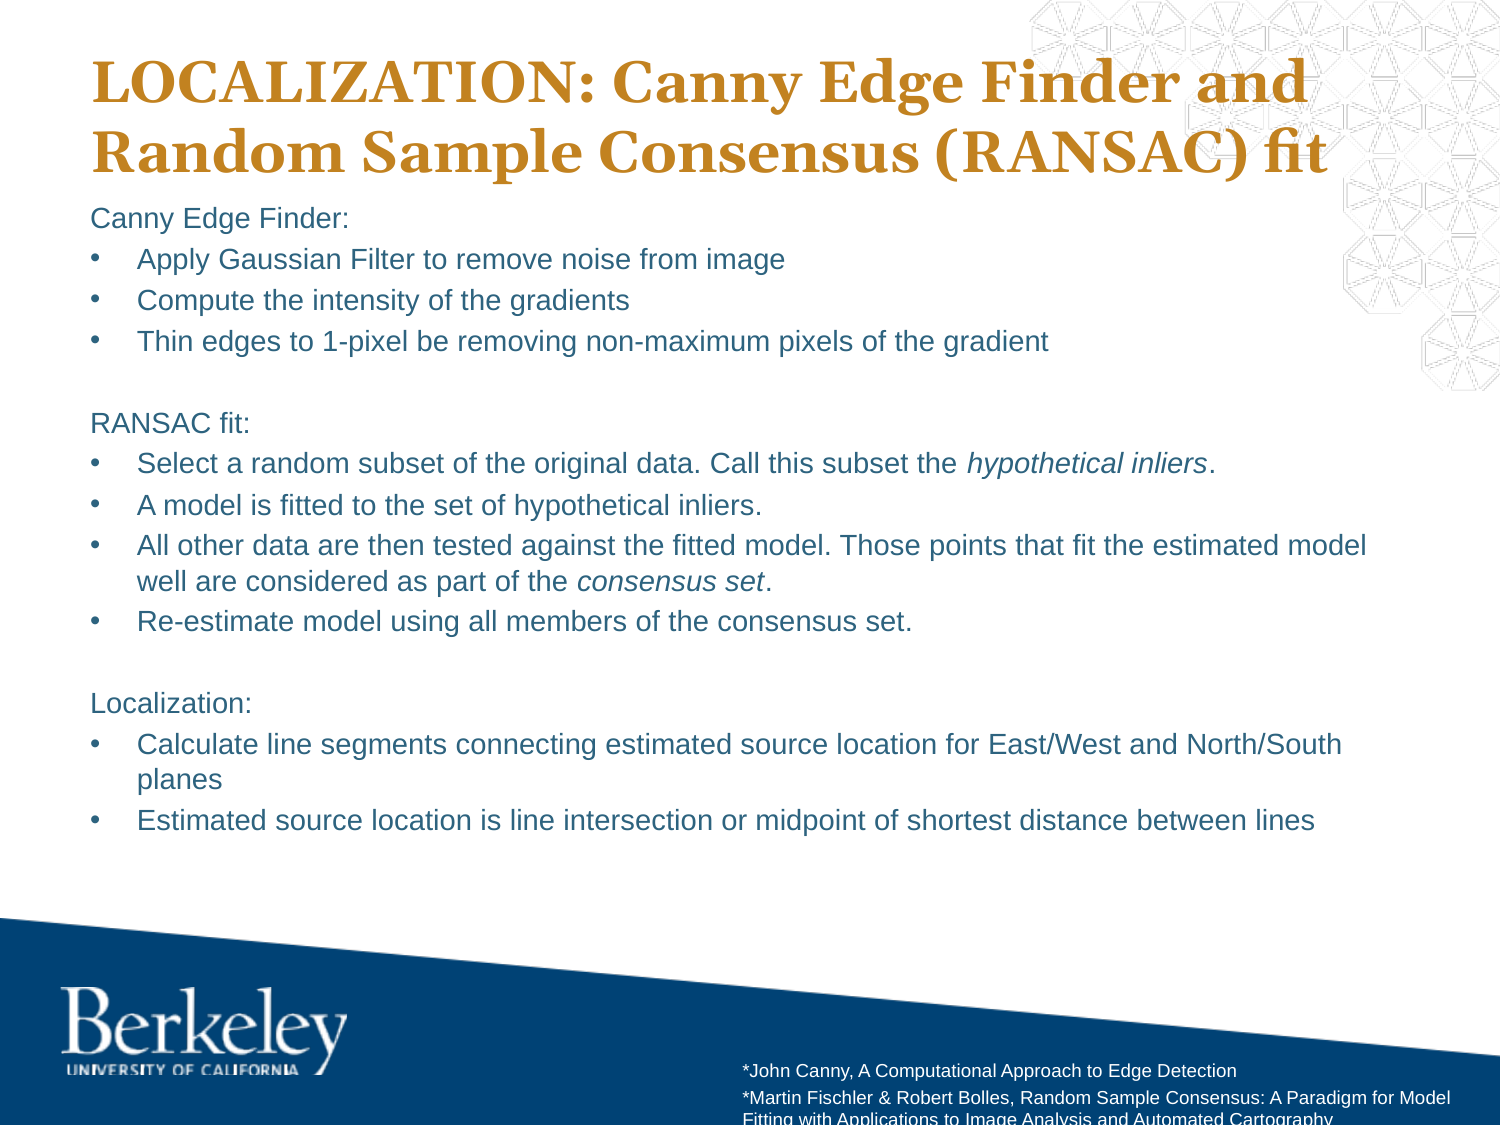

# LOCALIZATION: Canny Edge Finder and Random Sample Consensus (RANSAC) fit
Canny Edge Finder:
Apply Gaussian Filter to remove noise from image
Compute the intensity of the gradients
Thin edges to 1-pixel be removing non-maximum pixels of the gradient

RANSAC fit:
Select a random subset of the original data. Call this subset the hypothetical inliers.
A model is fitted to the set of hypothetical inliers.
All other data are then tested against the fitted model. Those points that fit the estimated model well are considered as part of the consensus set.
Re-estimate model using all members of the consensus set.

Localization:
Calculate line segments connecting estimated source location for East/West and North/South planes
Estimated source location is line intersection or midpoint of shortest distance between lines

*John Canny, A Computational Approach to Edge Detection
*Martin Fischler & Robert Bolles, Random Sample Consensus: A Paradigm for Model Fitting with Applications to Image Analysis and Automated Cartography